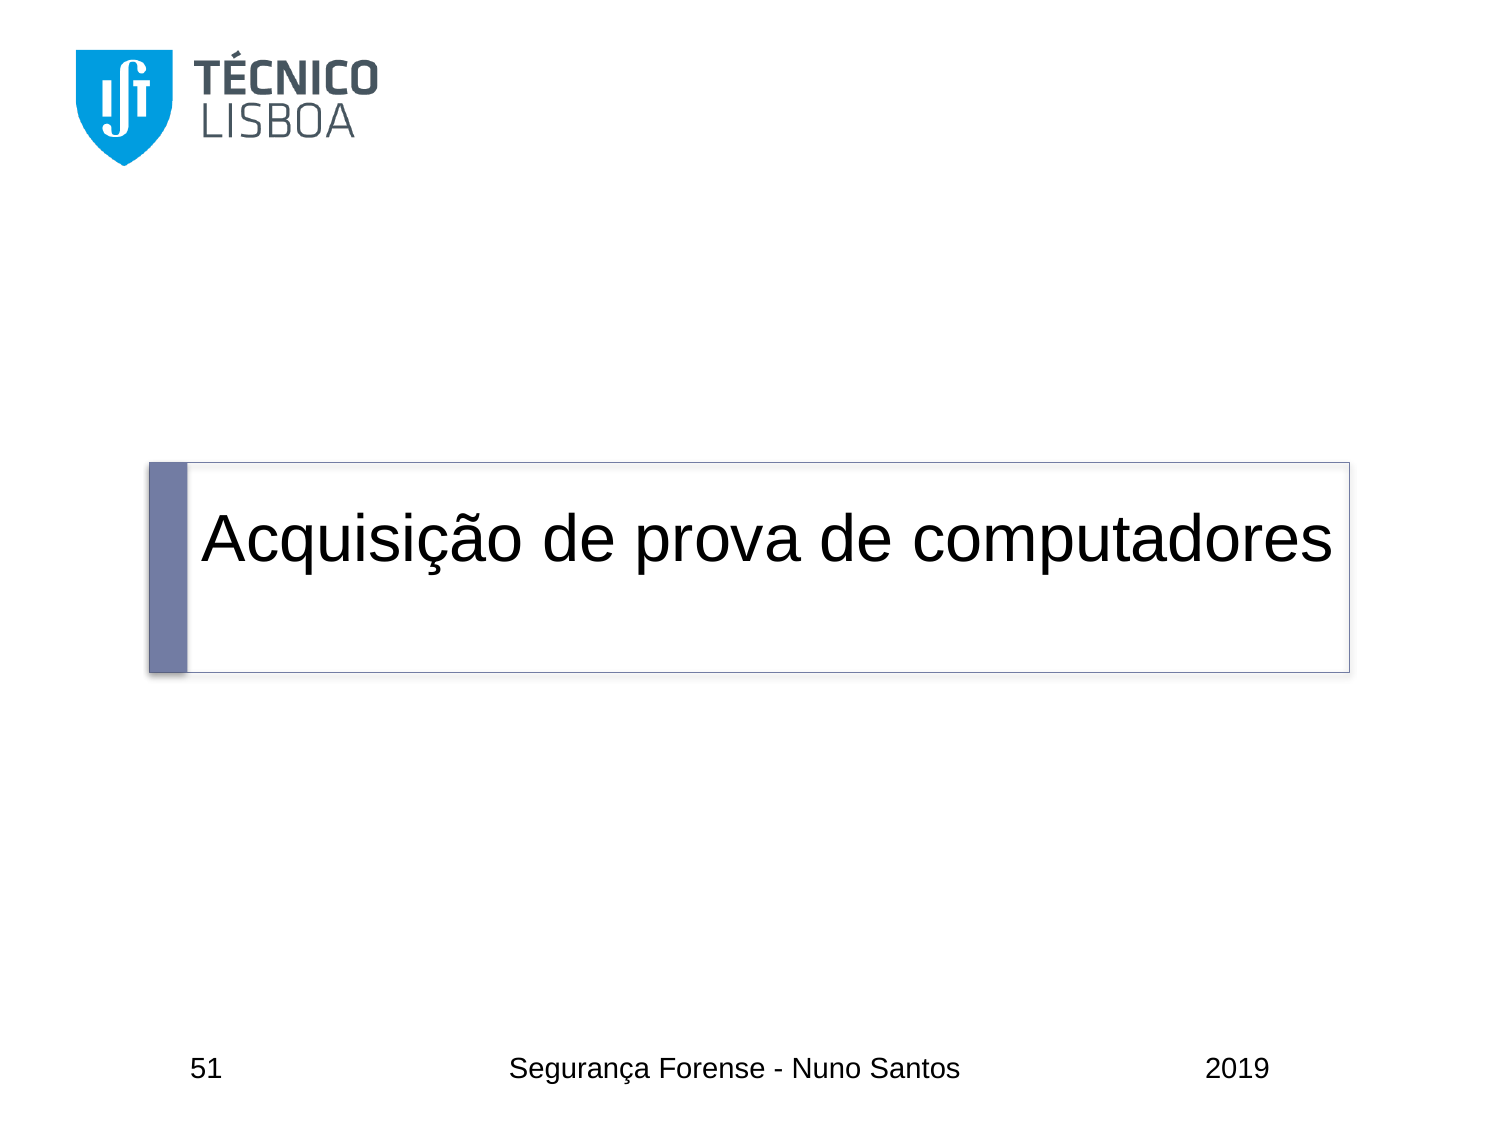

# Acquisição de prova de computadores
51
Segurança Forense - Nuno Santos
2019